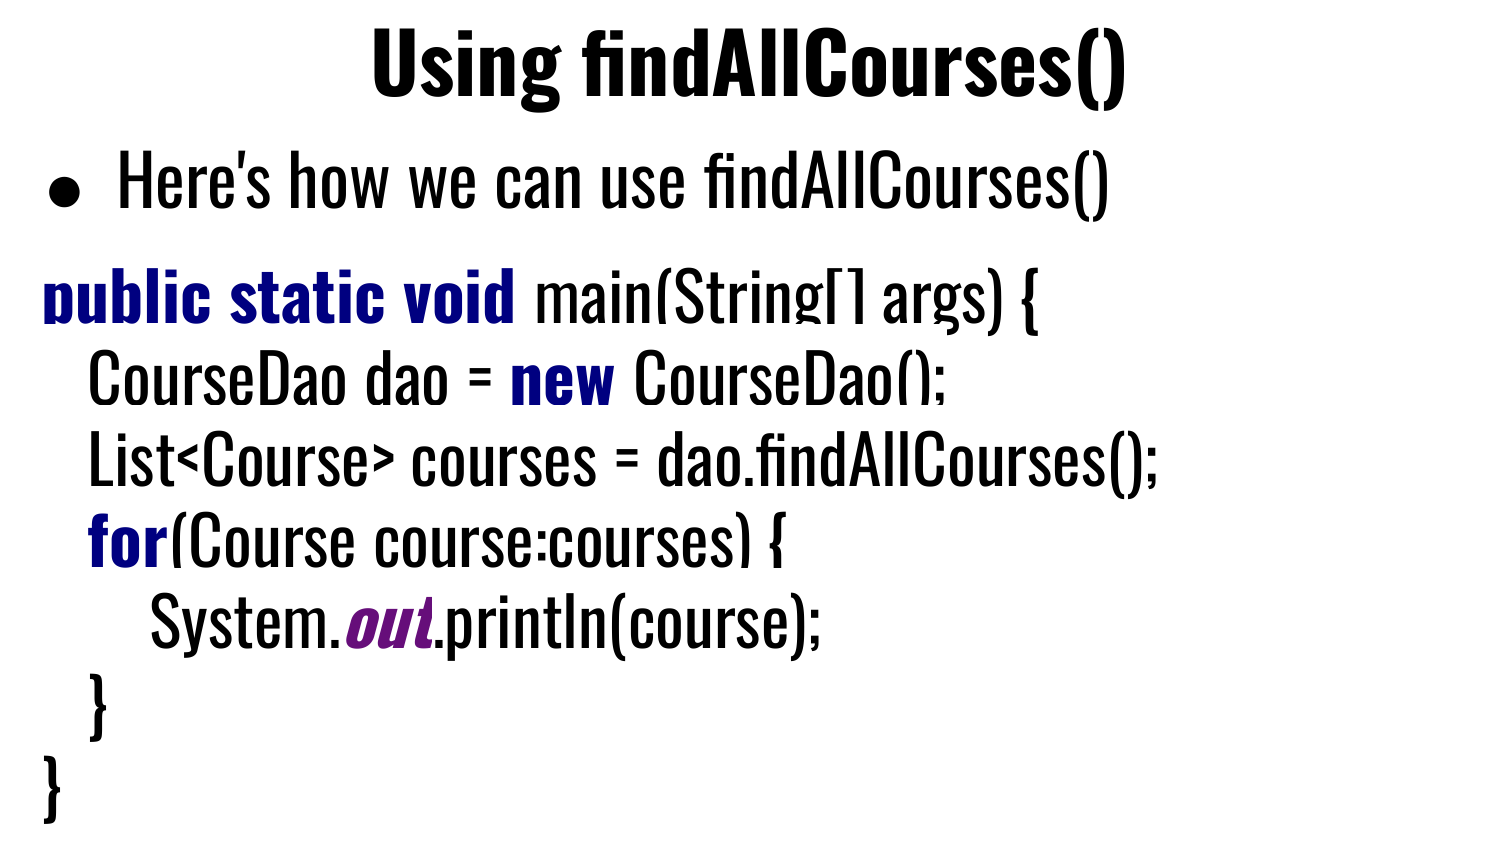

# Using findAllCourses()
Here's how we can use findAllCourses()
public static void main(String[] args) {
   CourseDao dao = new CourseDao();
   List<Course> courses = dao.findAllCourses();
   for(Course course:courses) {
       System.out.println(course);
   }
}